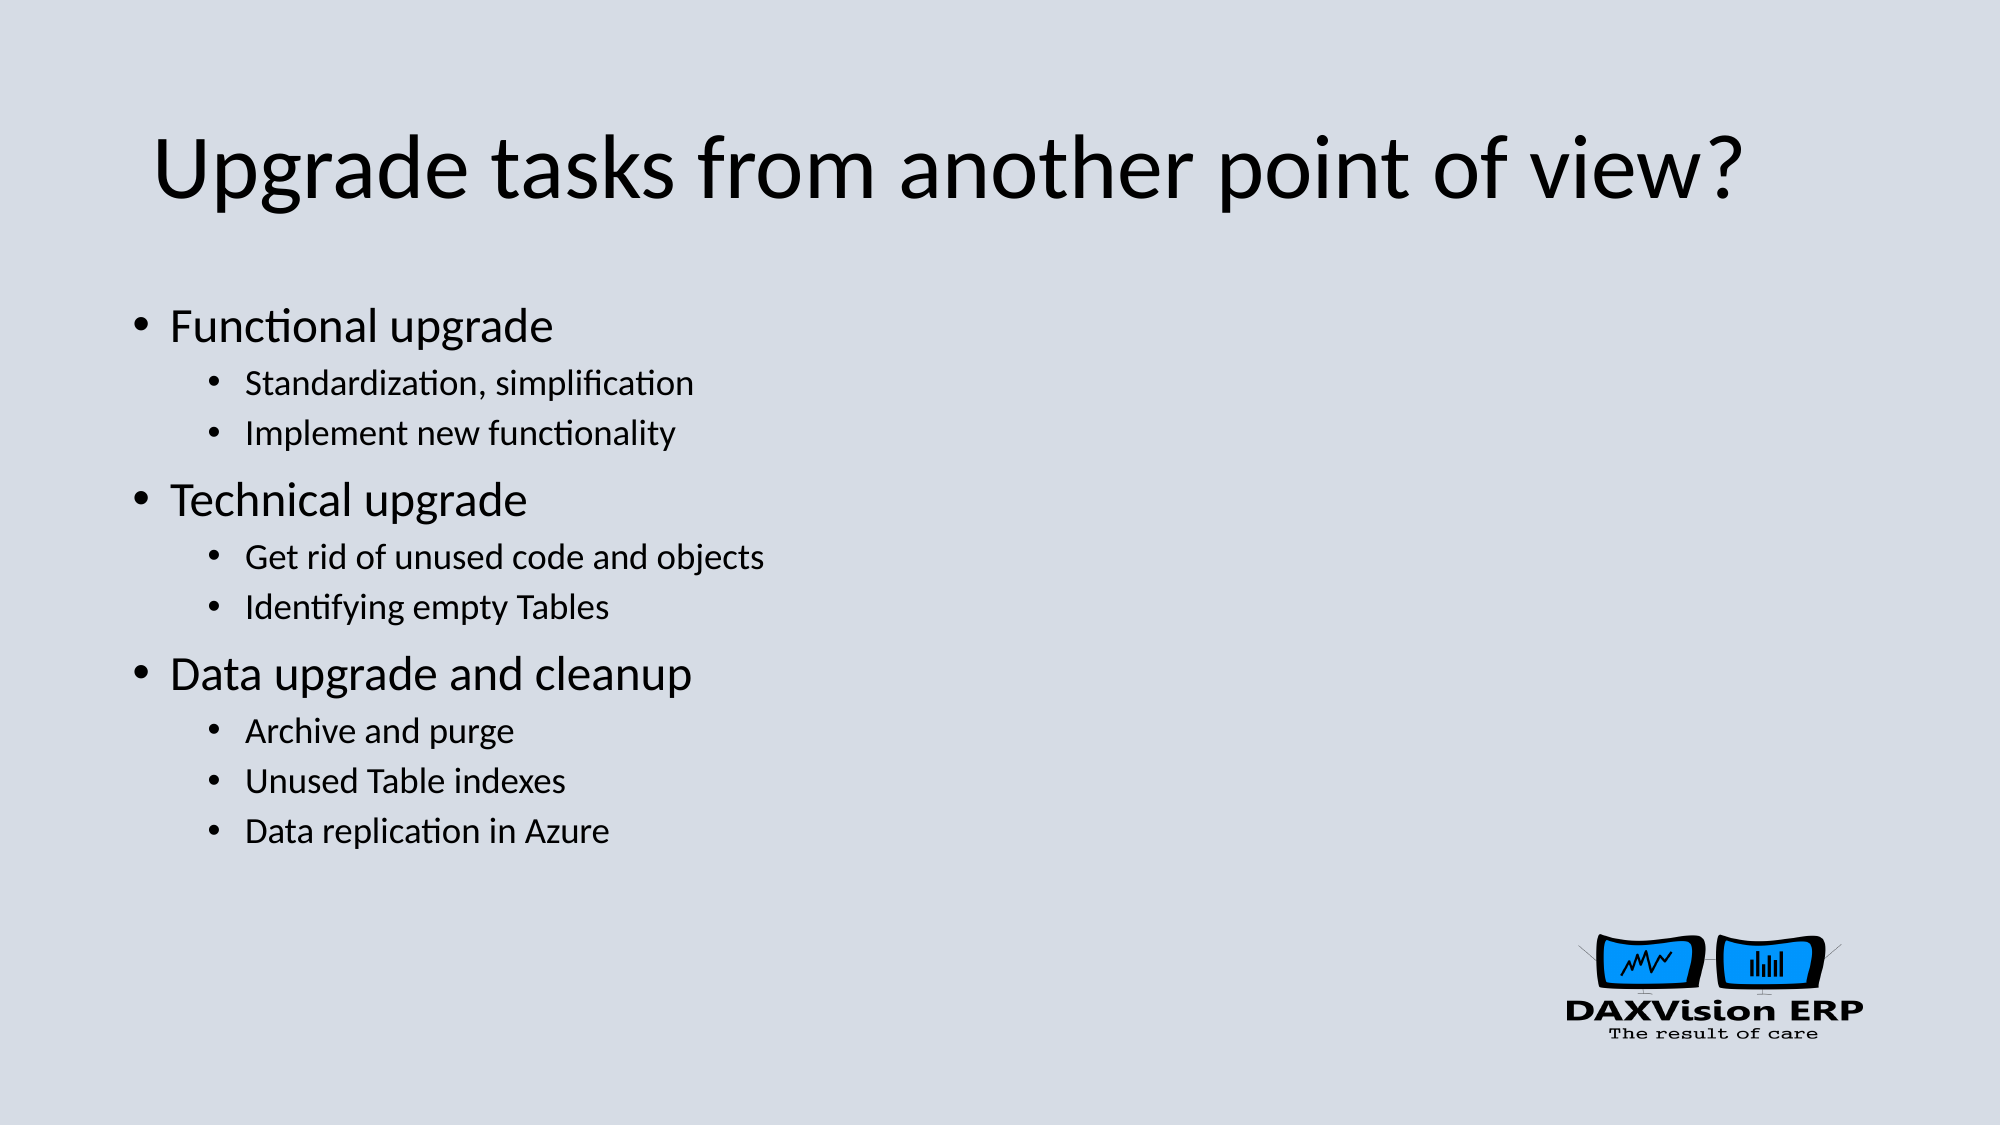

# Upgrade tasks from another point of view?
Functional upgrade
Standardization, simplification
Implement new functionality
Technical upgrade
Get rid of unused code and objects
Identifying empty Tables
Data upgrade and cleanup
Archive and purge
Unused Table indexes
Data replication in Azure